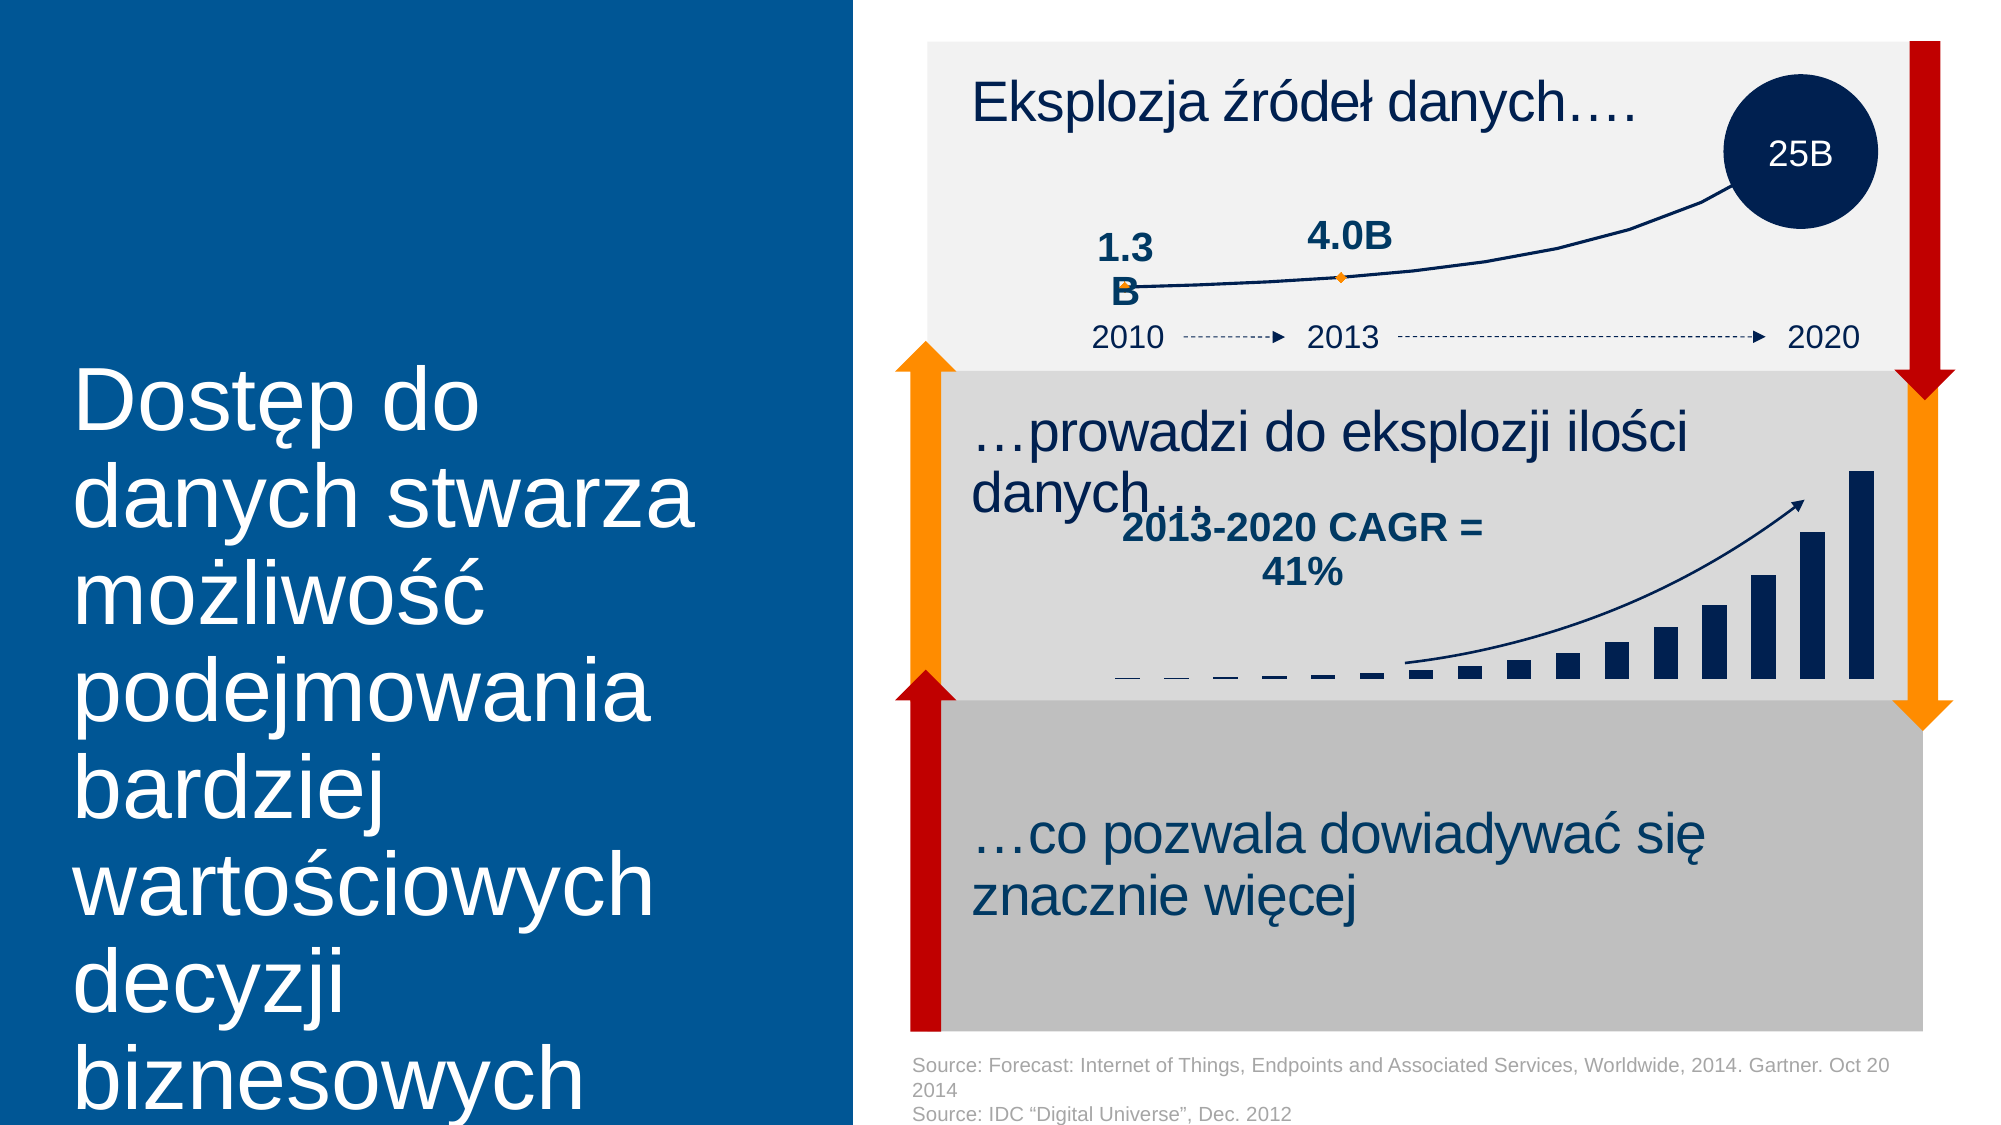

Eksplozja źródeł danych….

### Chart

| Category | Int. Systems (Ericsson) |  |
|---|---|---|
| 2010 | 1350.0 | 1350.0 |
| 2011 | 1937.302291124704 | None |
| 2012 | 2780.103827553354 | None |
| 2013 | 3989.556677543461 | 3989.556677543461 |
| 2014 | 5725.16836442727 | None |
| 2015 | 8215.838362577493 | None |
| 2016 | 11790.04628394934 | None |
| 2017 | 16919.1730950825 | None |
| 2018 | 24279.66874151021 | None |
| 2019 | 34842.26509679746 | None |
| 2020 | 50000.0 | 50000.0 |
25B
4.0B
1.3B
2010
2013
2020
Dostęp do danych stwarza możliwość podejmowania bardziej wartościowych decyzji biznesowych

…prowadzi do eksplozji ilości danych…

### Chart

| Category | Data Created & Shared (Exabytes) |
|---|---|
| 2005 | 130.0 |
| 2006 | 201.44888955486 |
| 2007 | 312.1665777145087 |
| 2008 | 483.7354648979129 |
| 2009 | 749.599786476835 |
| 2010 | 1161.584958433218 |
| 2011 | 1800.0 |
| 2012 | 2540.478706427258 |
| 2013 | 3585.573365450175 |
| 2014E | 5060.595991810495 |
| 2015E | 7142.409088347602 |
| 2016E | 10080.63233418867 |
| 2017E | 14227.57321796024 |
| 2018E | 20080.47044686818 |
| 2019E | 28341.11532517249 |
| 2020E | 40000.0 |
2013-2020 CAGR = 41%
…co pozwala dowiadywać się znacznie więcej
Source: Forecast: Internet of Things, Endpoints and Associated Services, Worldwide, 2014. Gartner. Oct 20 2014
Source: IDC “Digital Universe”, Dec. 2012